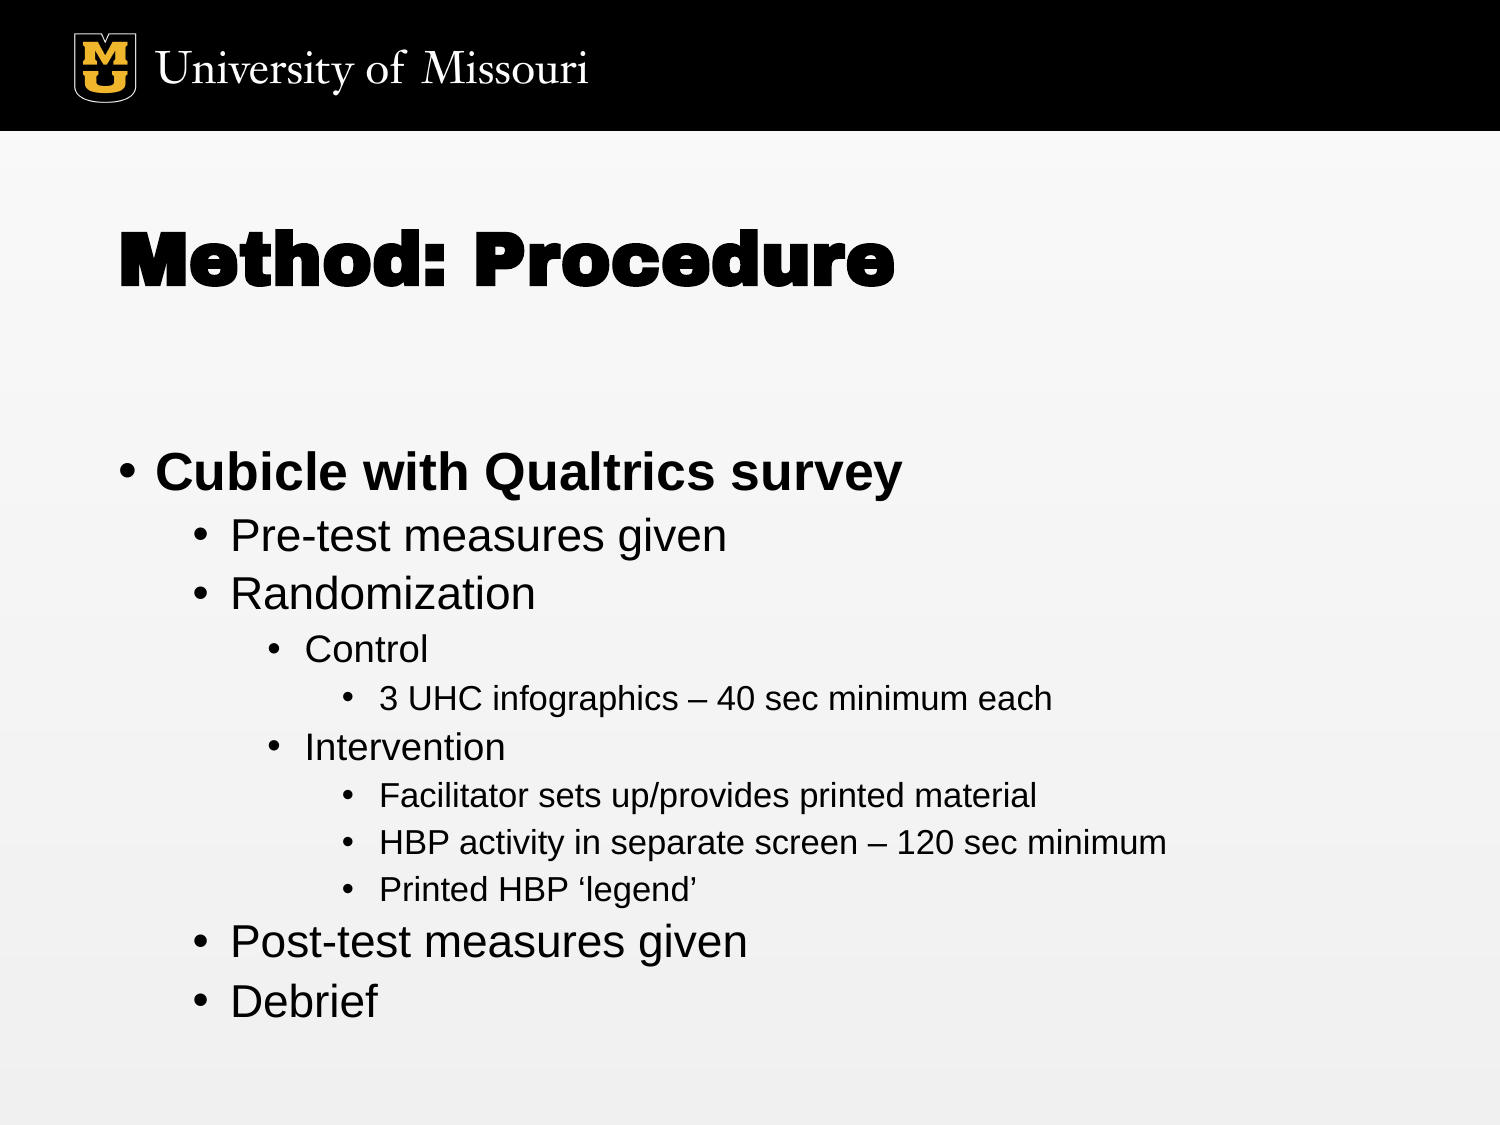

# Method: Procedure
Cubicle with Qualtrics survey
Pre-test measures given
Randomization
Control
3 UHC infographics – 40 sec minimum each
Intervention
Facilitator sets up/provides printed material
HBP activity in separate screen – 120 sec minimum
Printed HBP ‘legend’
Post-test measures given
Debrief